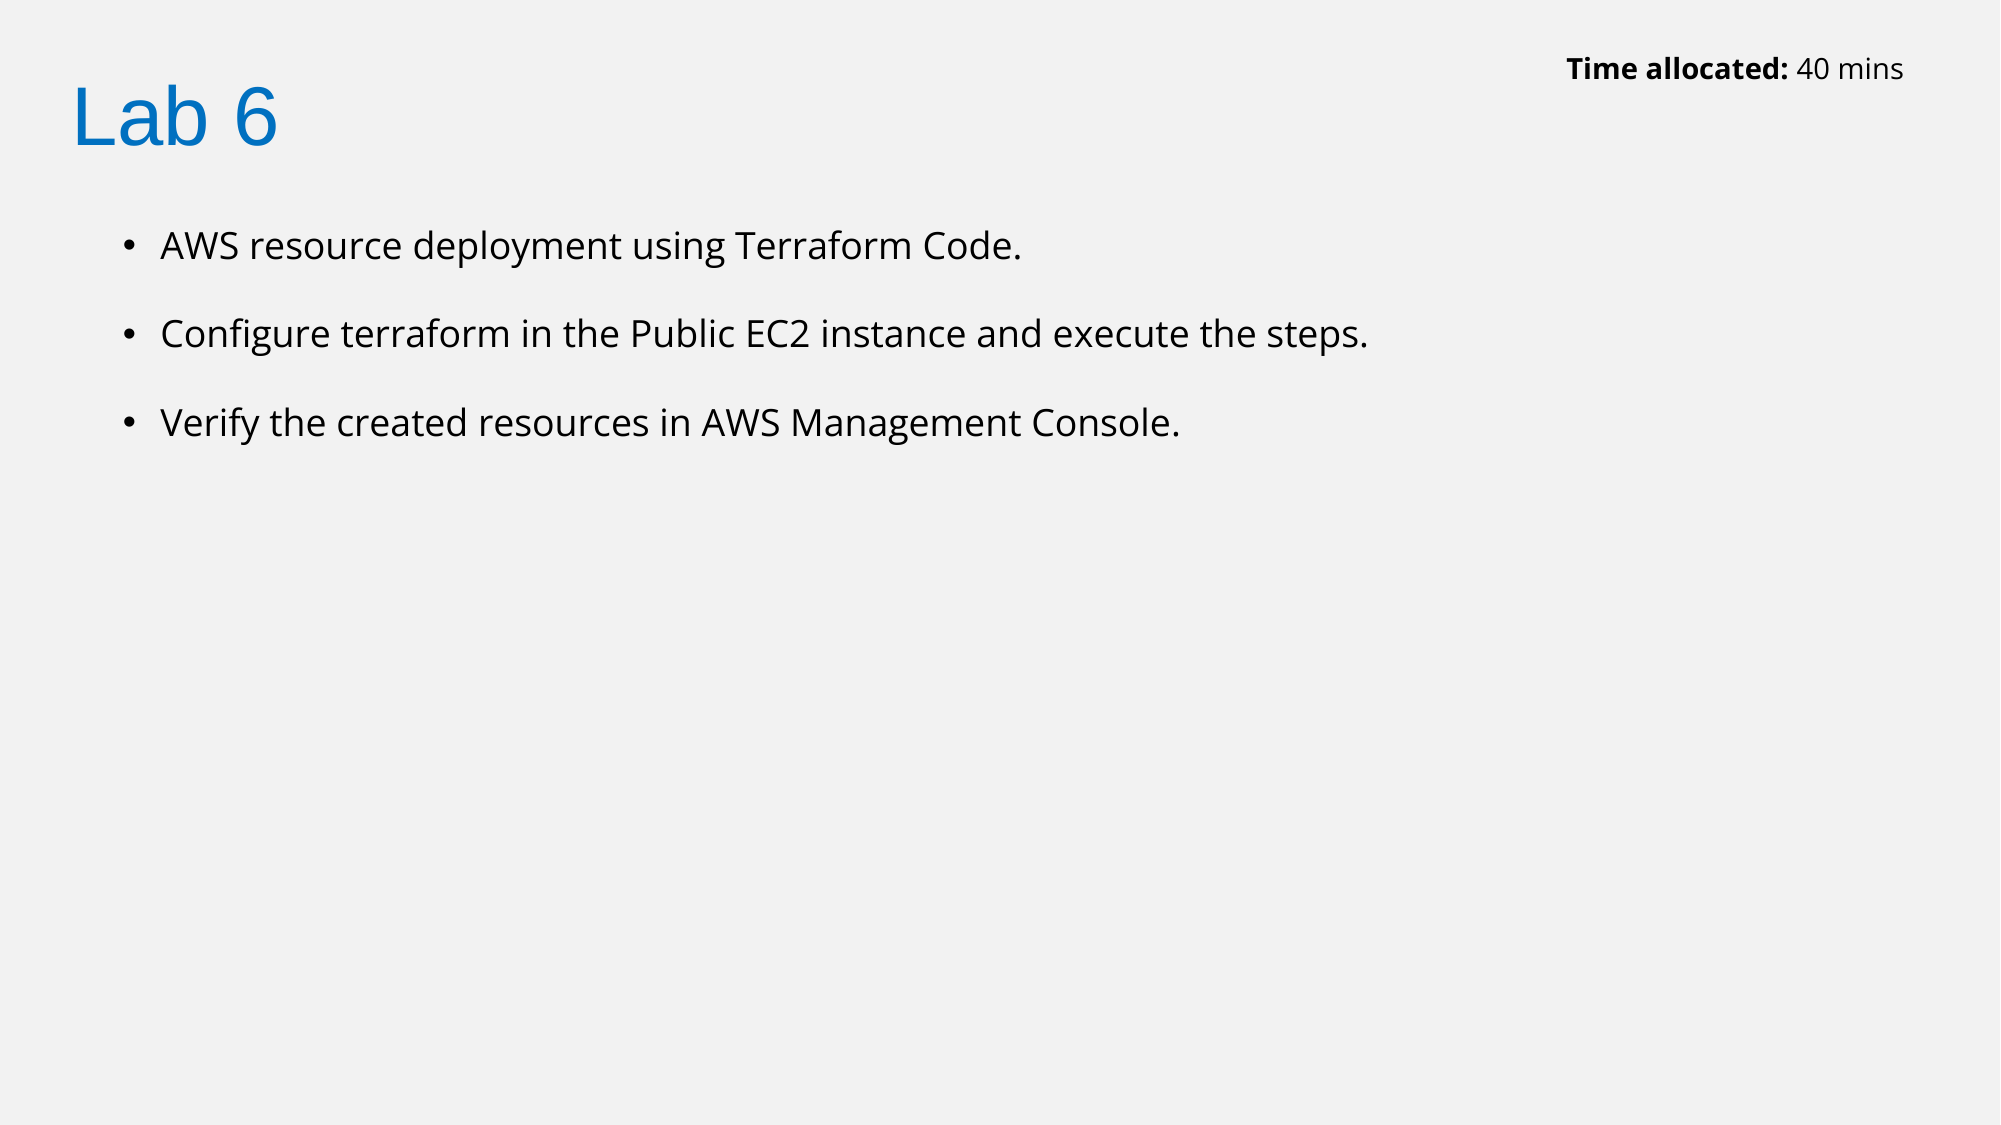

Time allocated: 40 mins
# Lab 6
AWS resource deployment using Terraform Code.
Configure terraform in the Public EC2 instance and execute the steps.
Verify the created resources in AWS Management Console.